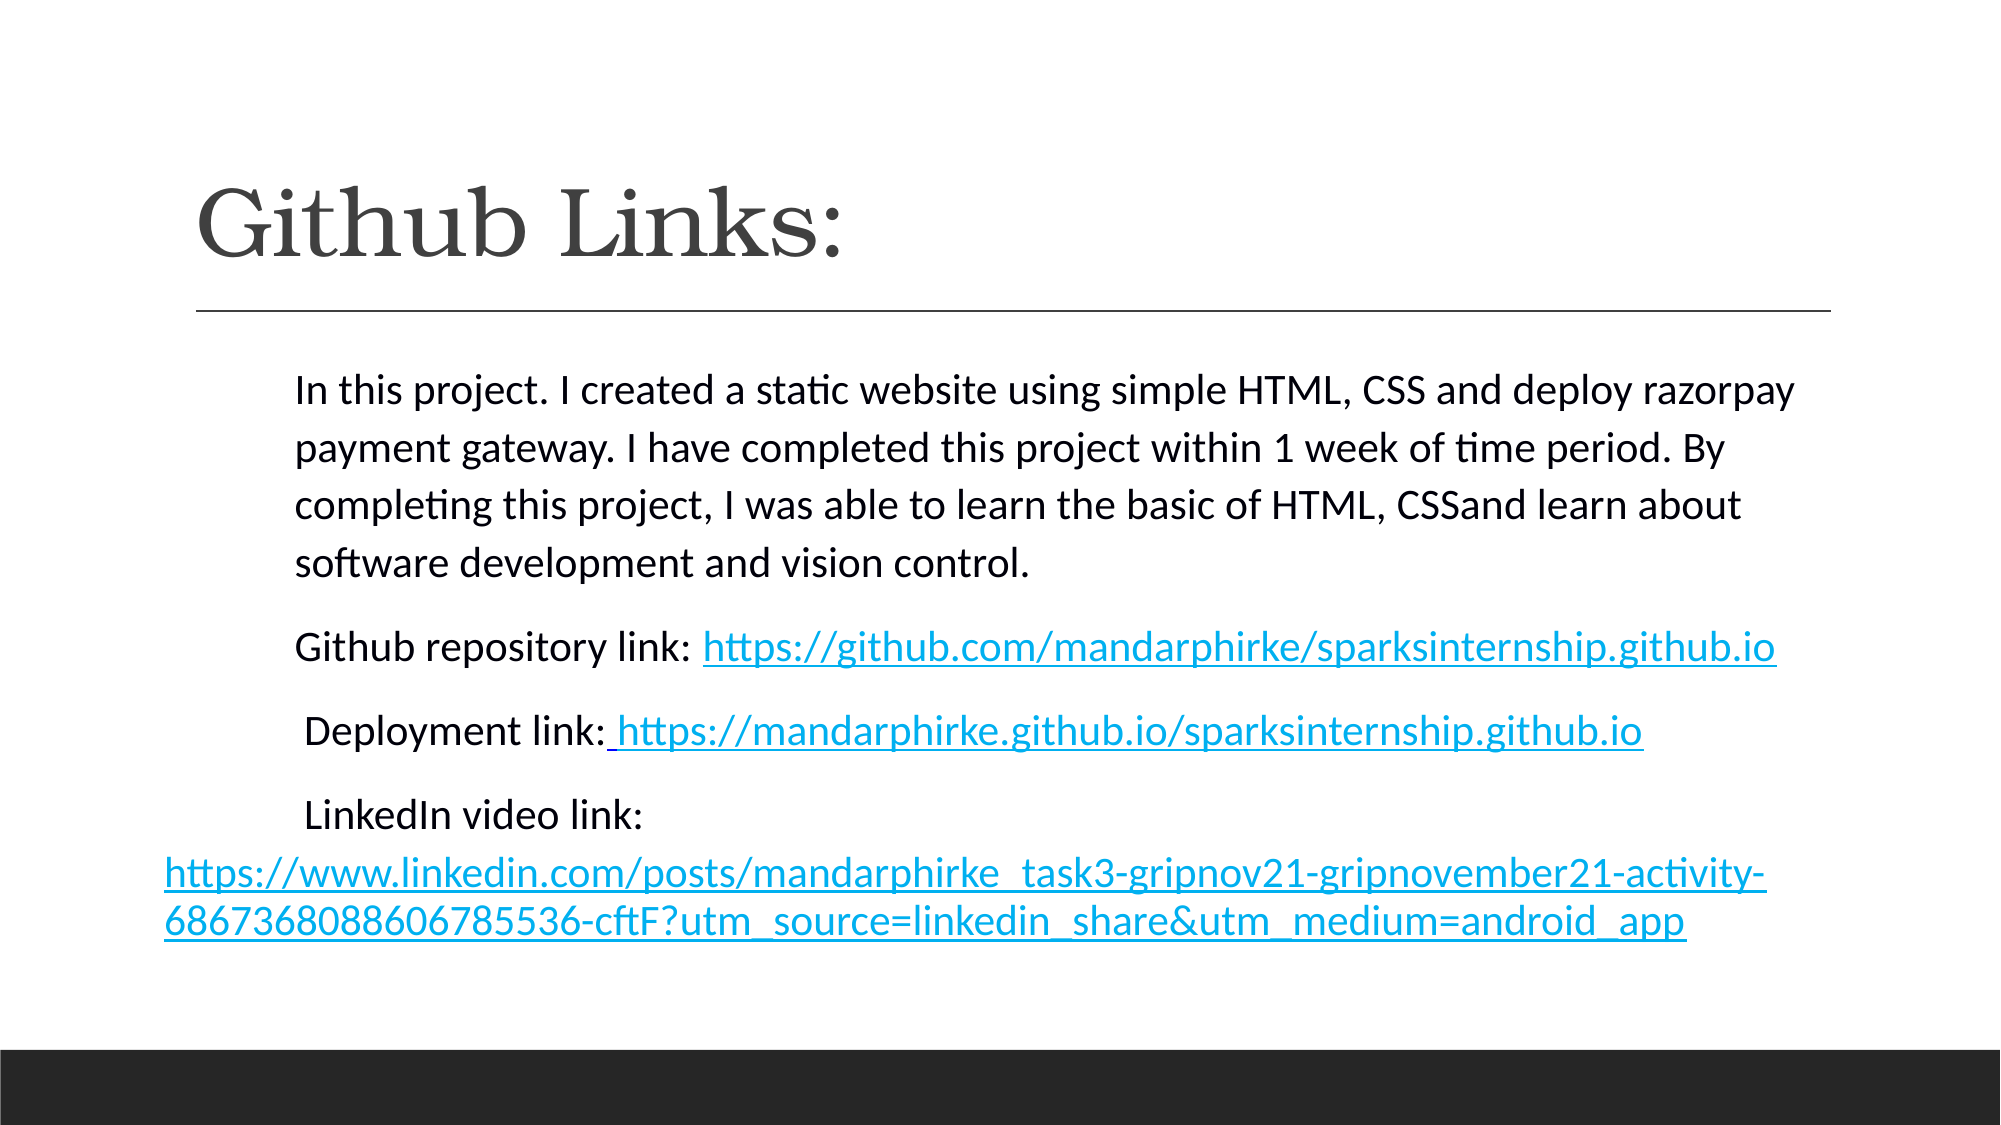

# Github Links:
In this project. I created a static website using simple HTML, CSS and deploy razorpay payment gateway. I have completed this project within 1 week of time period. By completing this project, I was able to learn the basic of HTML, CSSand learn about software development and vision control.
Github repository link: https://github.com/mandarphirke/sparksinternship.github.io
              Deployment link: https://mandarphirke.github.io/sparksinternship.github.io
              LinkedIn video link: https://www.linkedin.com/posts/mandarphirke_task3-gripnov21-gripnovember21-activity-6867368088606785536-cftF?utm_source=linkedin_share&utm_medium=android_app